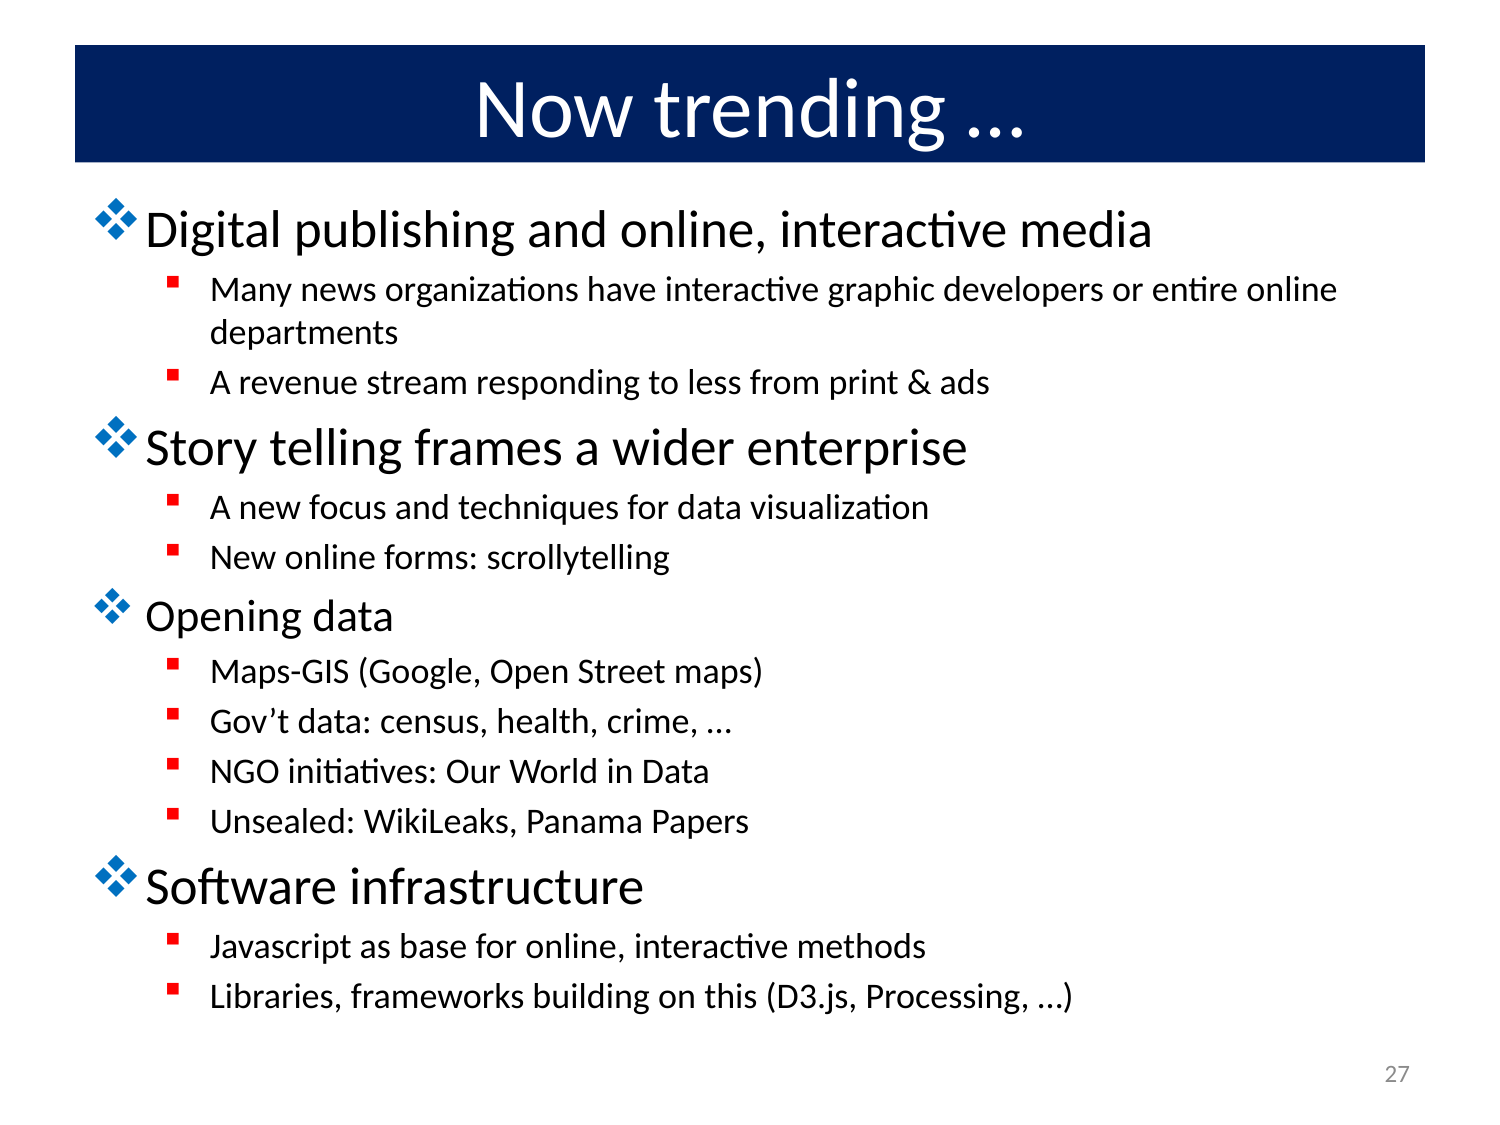

# Now trending …
Digital publishing and online, interactive media
Many news organizations have interactive graphic developers or entire online departments
A revenue stream responding to less from print & ads
Story telling frames a wider enterprise
A new focus and techniques for data visualization
New online forms: scrollytelling
Opening data
Maps-GIS (Google, Open Street maps)
Gov’t data: census, health, crime, …
NGO initiatives: Our World in Data
Unsealed: WikiLeaks, Panama Papers
Software infrastructure
Javascript as base for online, interactive methods
Libraries, frameworks building on this (D3.js, Processing, …)
27